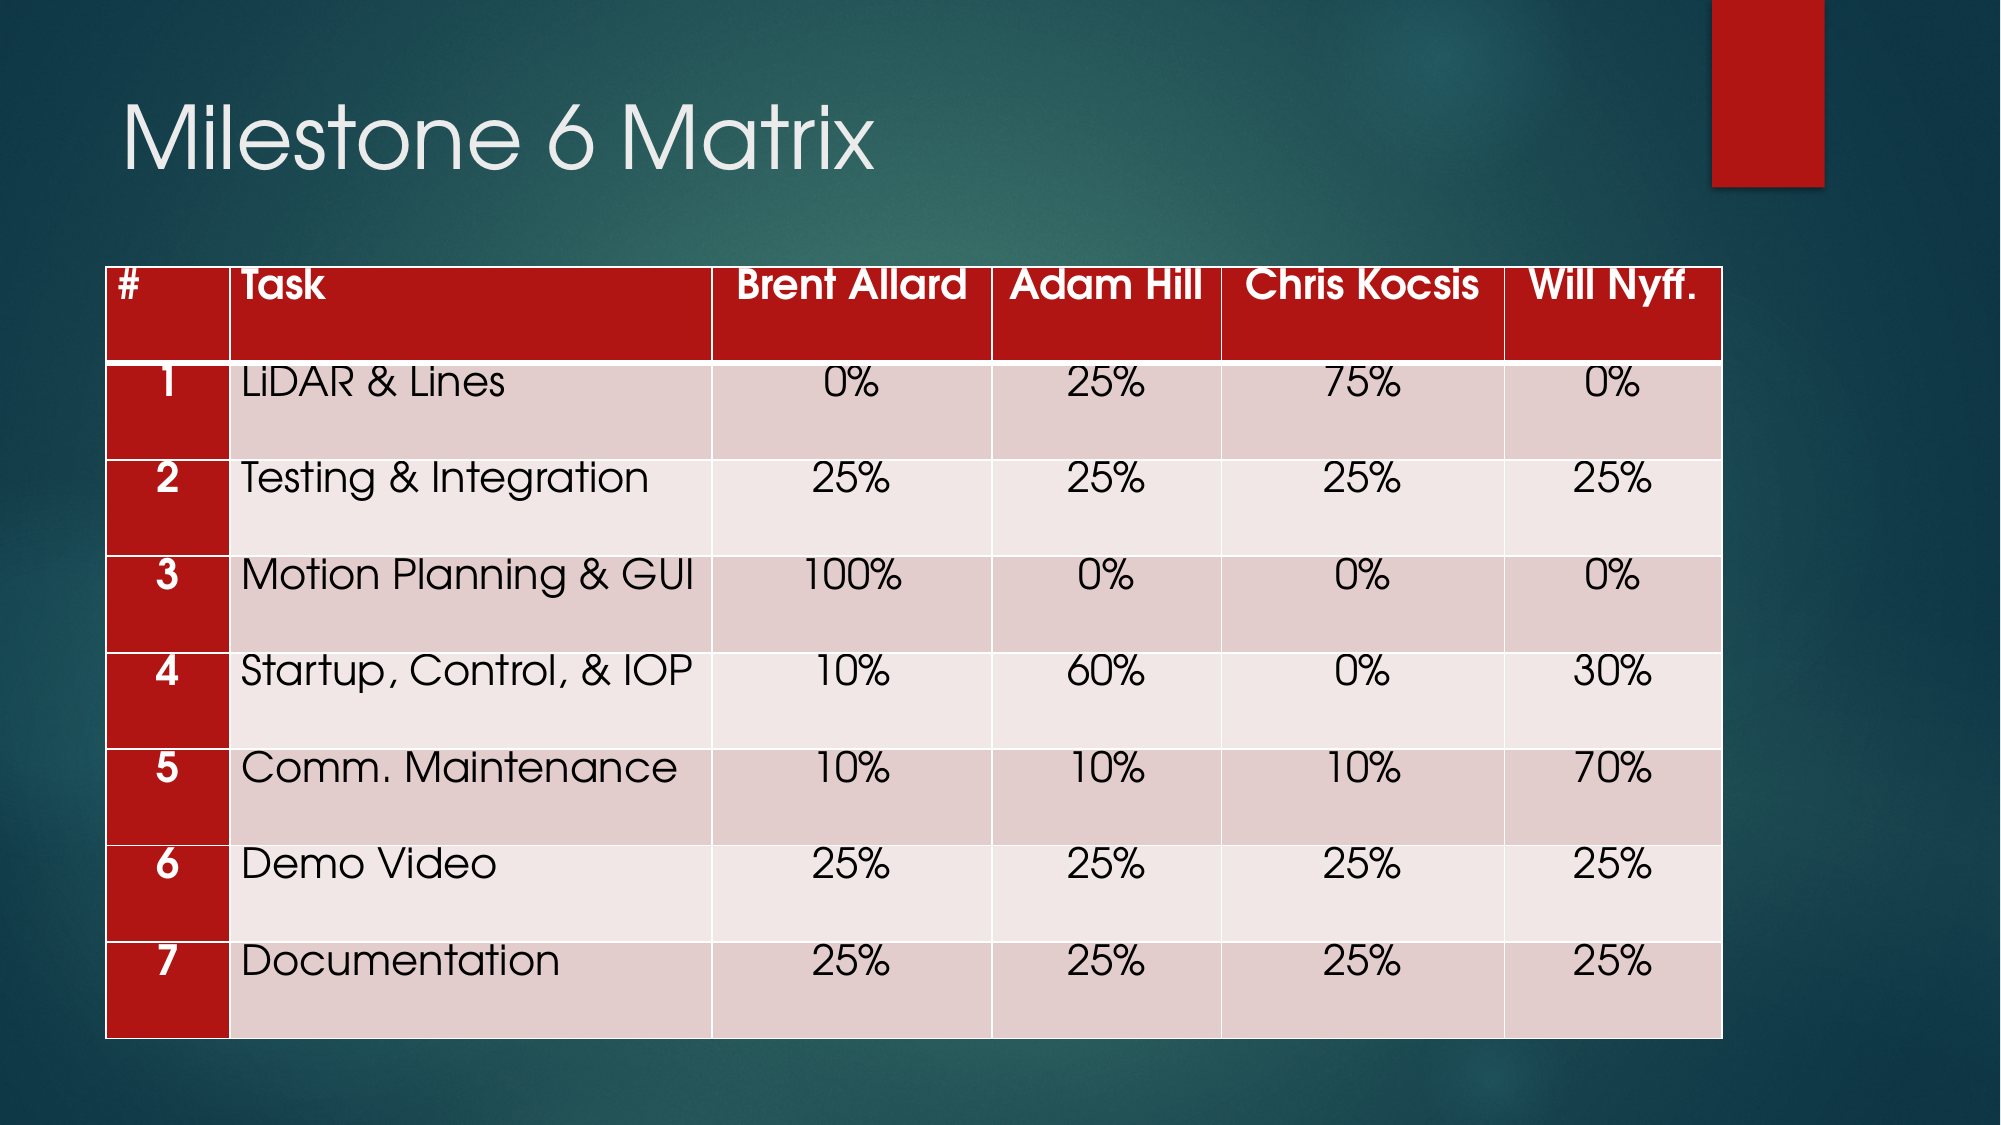

# Milestone 6 Matrix
| # | Task | Brent Allard | Adam Hill | Chris Kocsis | Will Nyff. |
| --- | --- | --- | --- | --- | --- |
| 1 | LiDAR & Lines | 0% | 25% | 75% | 0% |
| 2 | Testing & Integration | 25% | 25% | 25% | 25% |
| 3 | Motion Planning & GUI | 100% | 0% | 0% | 0% |
| 4 | Startup, Control, & IOP | 10% | 60% | 0% | 30% |
| 5 | Comm. Maintenance | 10% | 10% | 10% | 70% |
| 6 | Demo Video | 25% | 25% | 25% | 25% |
| 7 | Documentation | 25% | 25% | 25% | 25% |